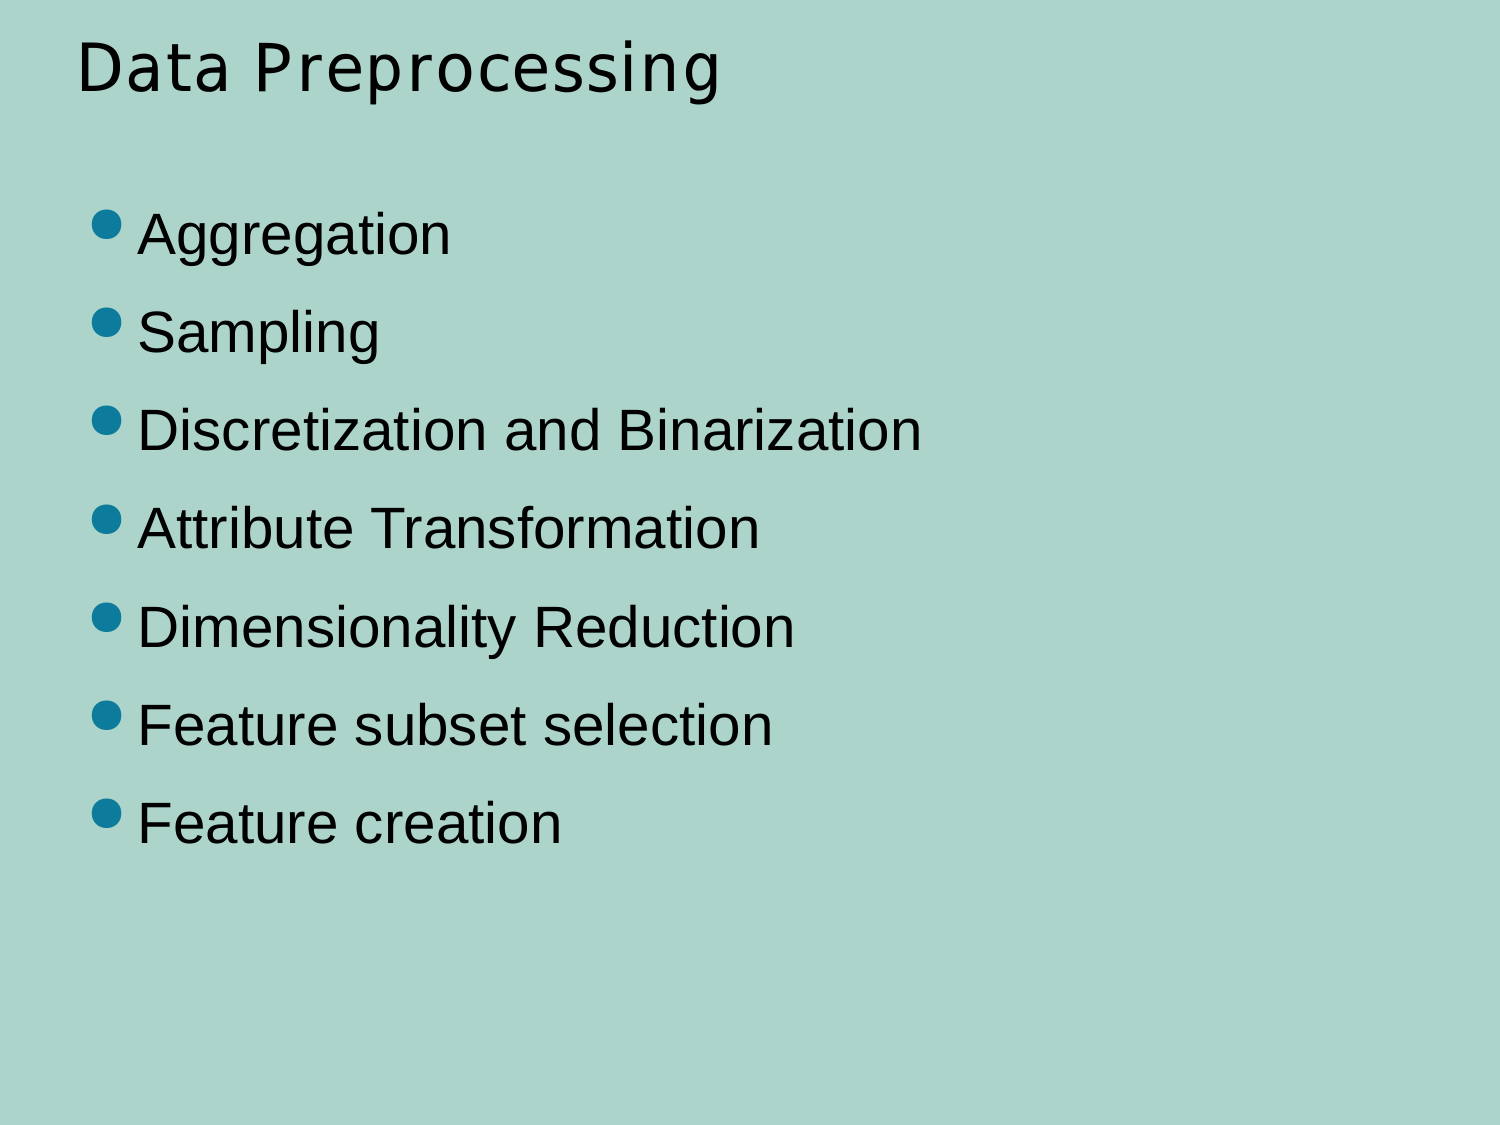

# Data Preprocessing
Aggregation
Sampling
Discretization and Binarization
Attribute Transformation
Dimensionality Reduction
Feature subset selection
Feature creation